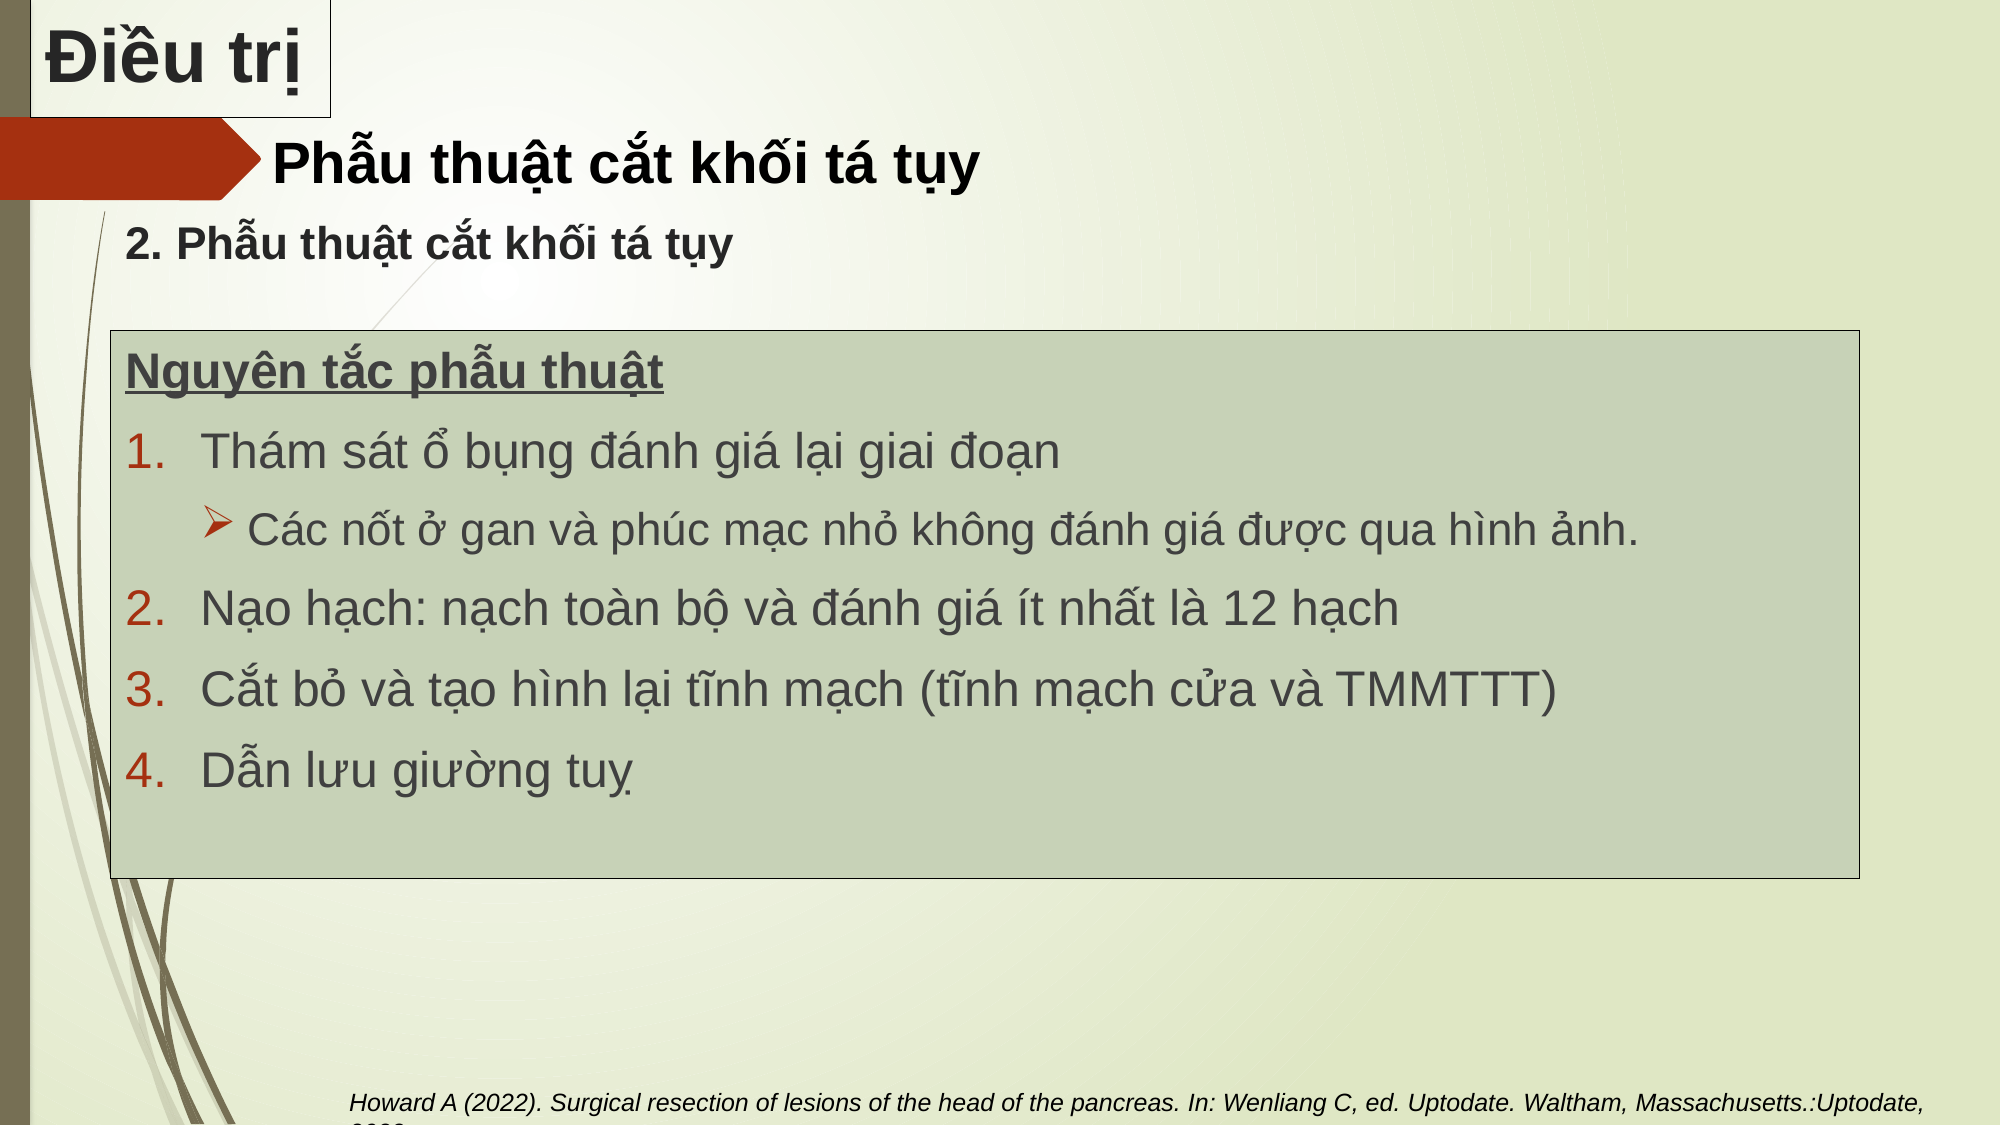

Điều trị
Phẫu thuật cắt khối tá tụy
2. Phẫu thuật cắt khối tá tụy
Nguyên tắc phẫu thuật
Thám sát ổ bụng đánh giá lại giai đoạn
Các nốt ở gan và phúc mạc nhỏ không đánh giá được qua hình ảnh.
Nạo hạch: nạch toàn bộ và đánh giá ít nhất là 12 hạch
Cắt bỏ và tạo hình lại tĩnh mạch (tĩnh mạch cửa và TMMTTT)
Dẫn lưu giường tuỵ
Howard A (2022). Surgical resection of lesions of the head of the pancreas. In: Wenliang C, ed. Uptodate. Waltham, Massachusetts.:Uptodate, 2022